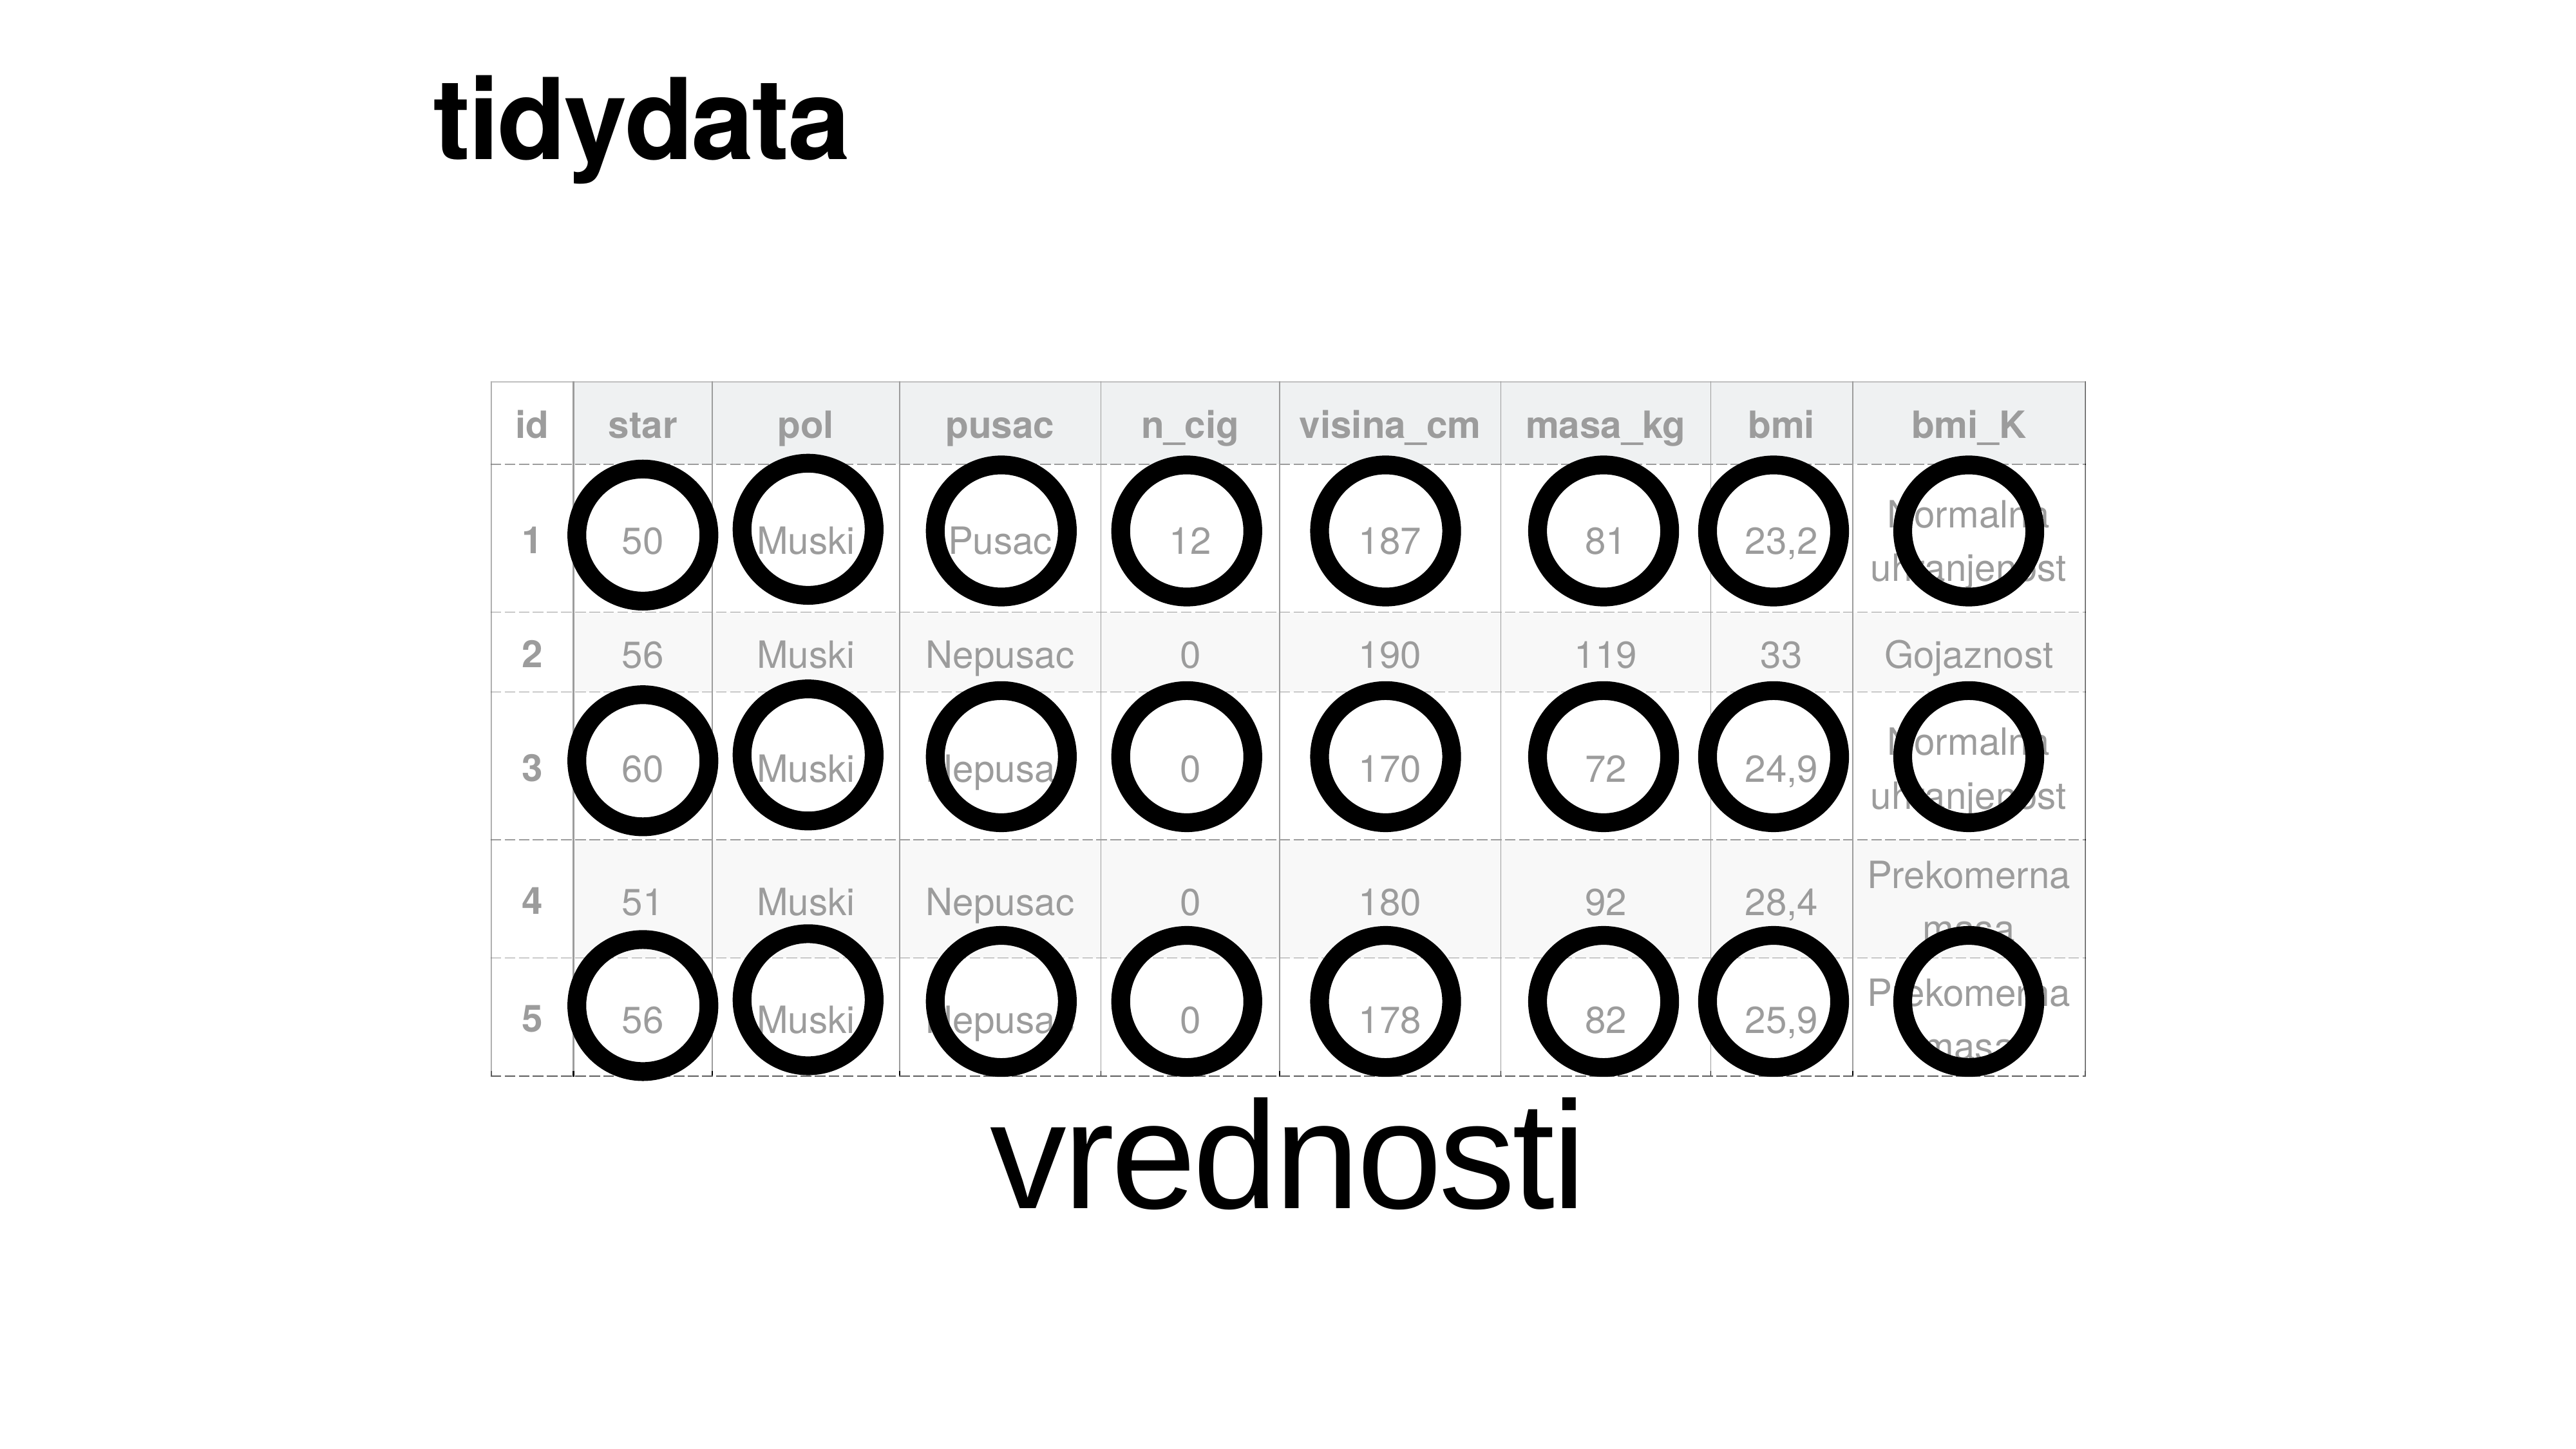

# tidydata

| id | star | pol | pusac | n\_cig | visina\_cm | masa\_kg | bmi | bmi\_K |
| --- | --- | --- | --- | --- | --- | --- | --- | --- |
| 1 | 50 | Muski | Pusac | 12 | 187 | 81 | 23,2 | Normalna uhranjenost |
| 2 | 56 | Muski | Nepusac | 0 | 190 | 119 | 33 | Gojaznost |
| 3 | 60 | Muski | Nepusac | 0 | 170 | 72 | 24,9 | Normalna uhranjenost |
| 4 | 51 | Muski | Nepusac | 0 | 180 | 92 | 28,4 | Prekomerna masa |
| 5 | 56 | Muski | Nepusac | 0 | 178 | 82 | 25,9 | Prekomerna masa |

vrednosti